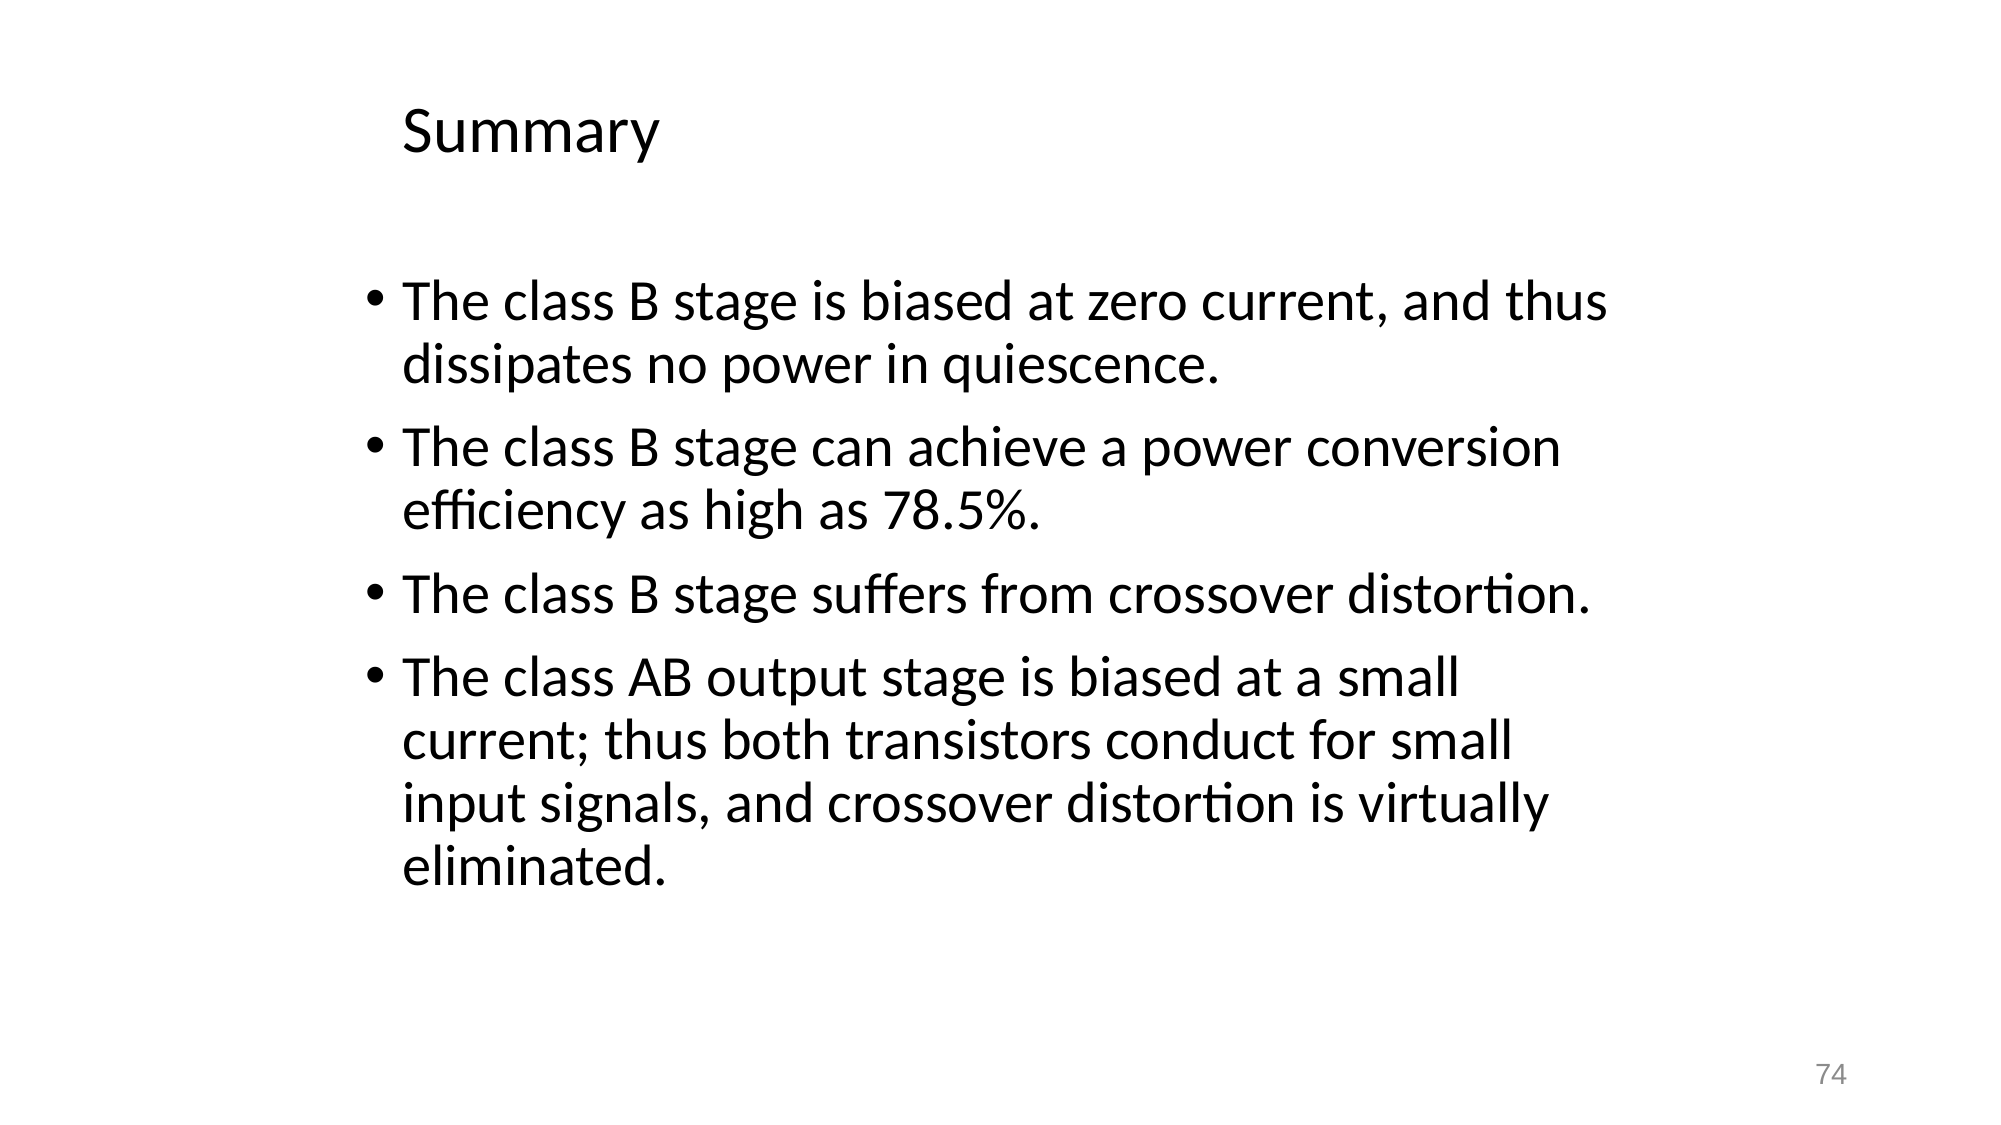

# Summary
The class B stage is biased at zero current, and thus dissipates no power in quiescence.
The class B stage can achieve a power conversion efficiency as high as 78.5%.
The class B stage suffers from crossover distortion.
The class AB output stage is biased at a small current; thus both transistors conduct for small input signals, and crossover distortion is virtually eliminated.
74